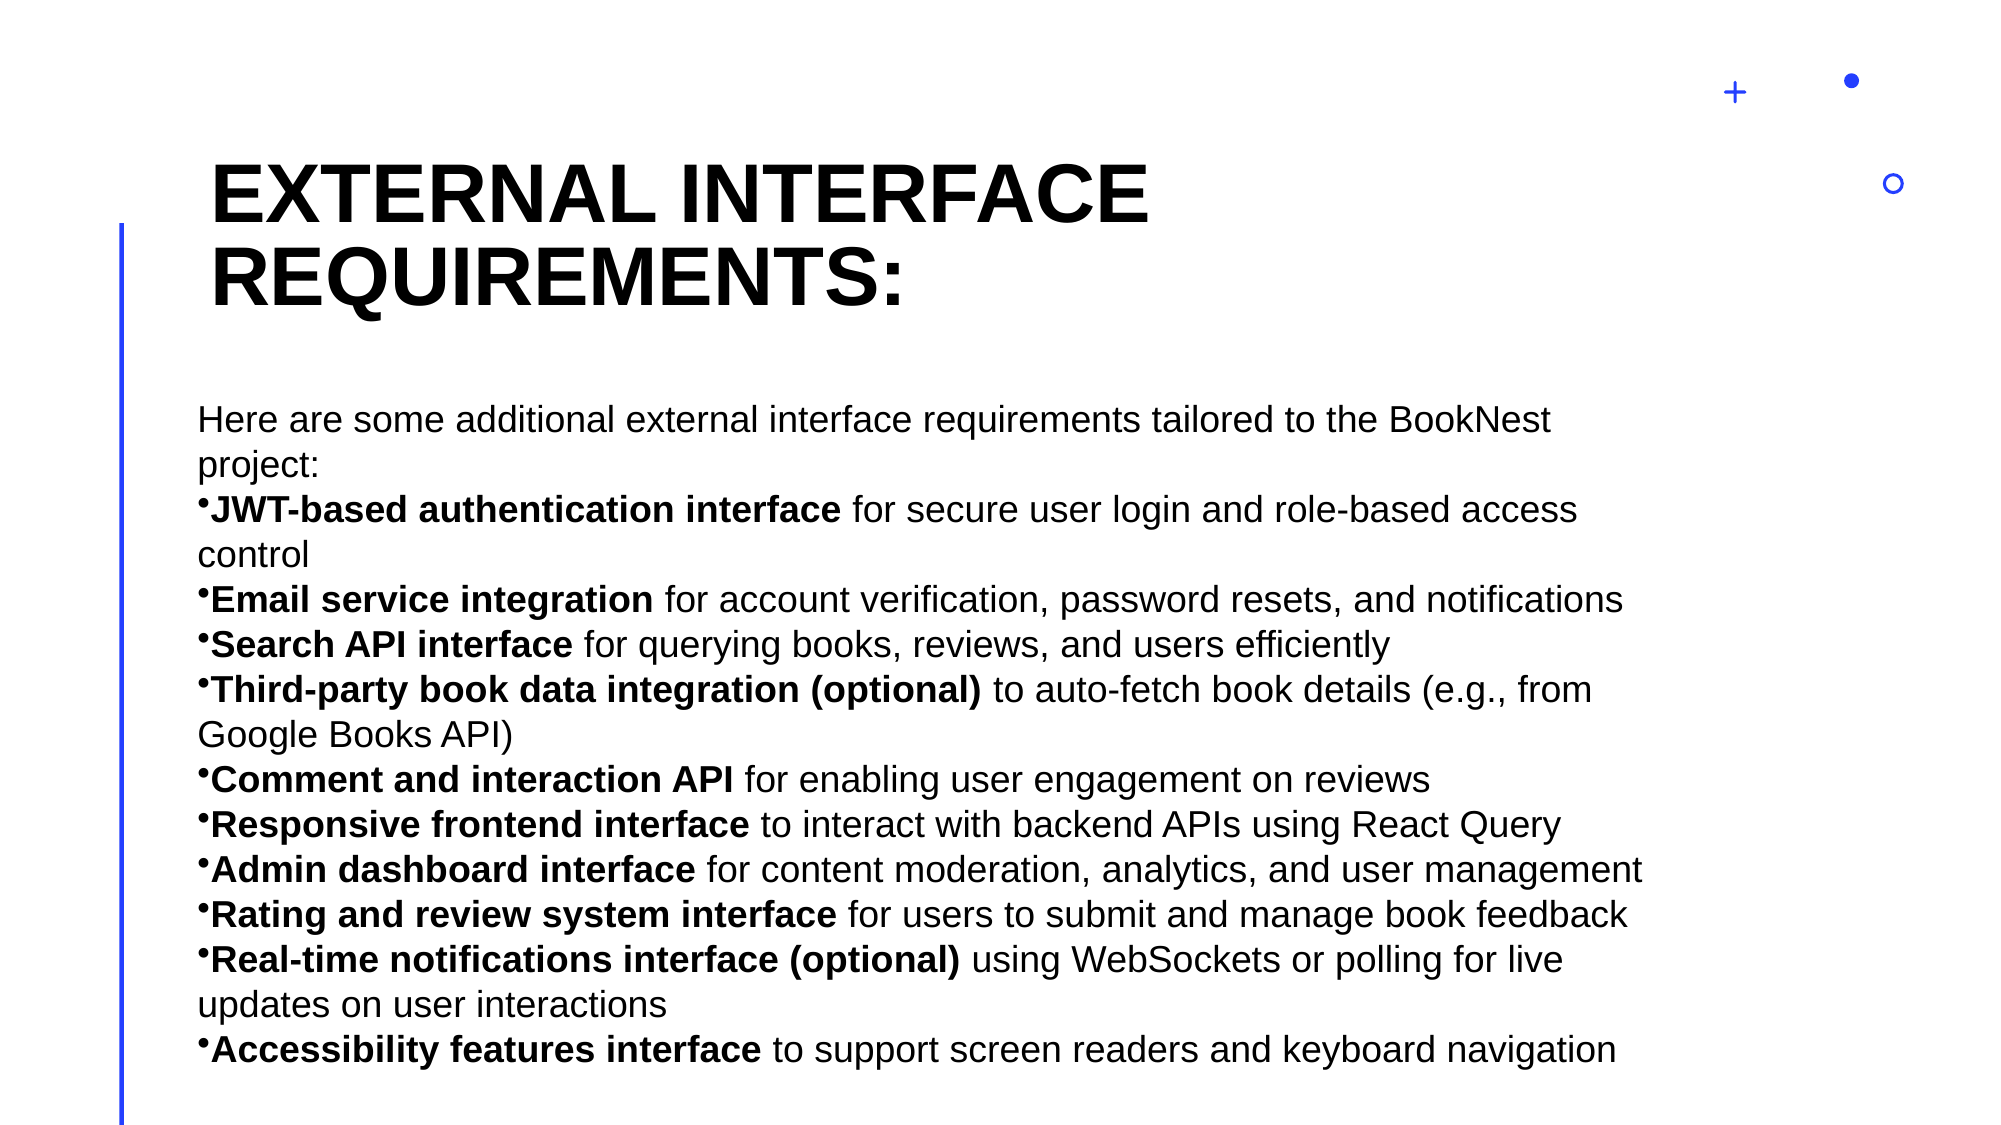

# External Interface Requirements:
Here are some additional external interface requirements tailored to the BookNest project:
JWT-based authentication interface for secure user login and role-based access control
Email service integration for account verification, password resets, and notifications
Search API interface for querying books, reviews, and users efficiently
Third-party book data integration (optional) to auto-fetch book details (e.g., from Google Books API)
Comment and interaction API for enabling user engagement on reviews
Responsive frontend interface to interact with backend APIs using React Query
Admin dashboard interface for content moderation, analytics, and user management
Rating and review system interface for users to submit and manage book feedback
Real-time notifications interface (optional) using WebSockets or polling for live updates on user interactions
Accessibility features interface to support screen readers and keyboard navigation